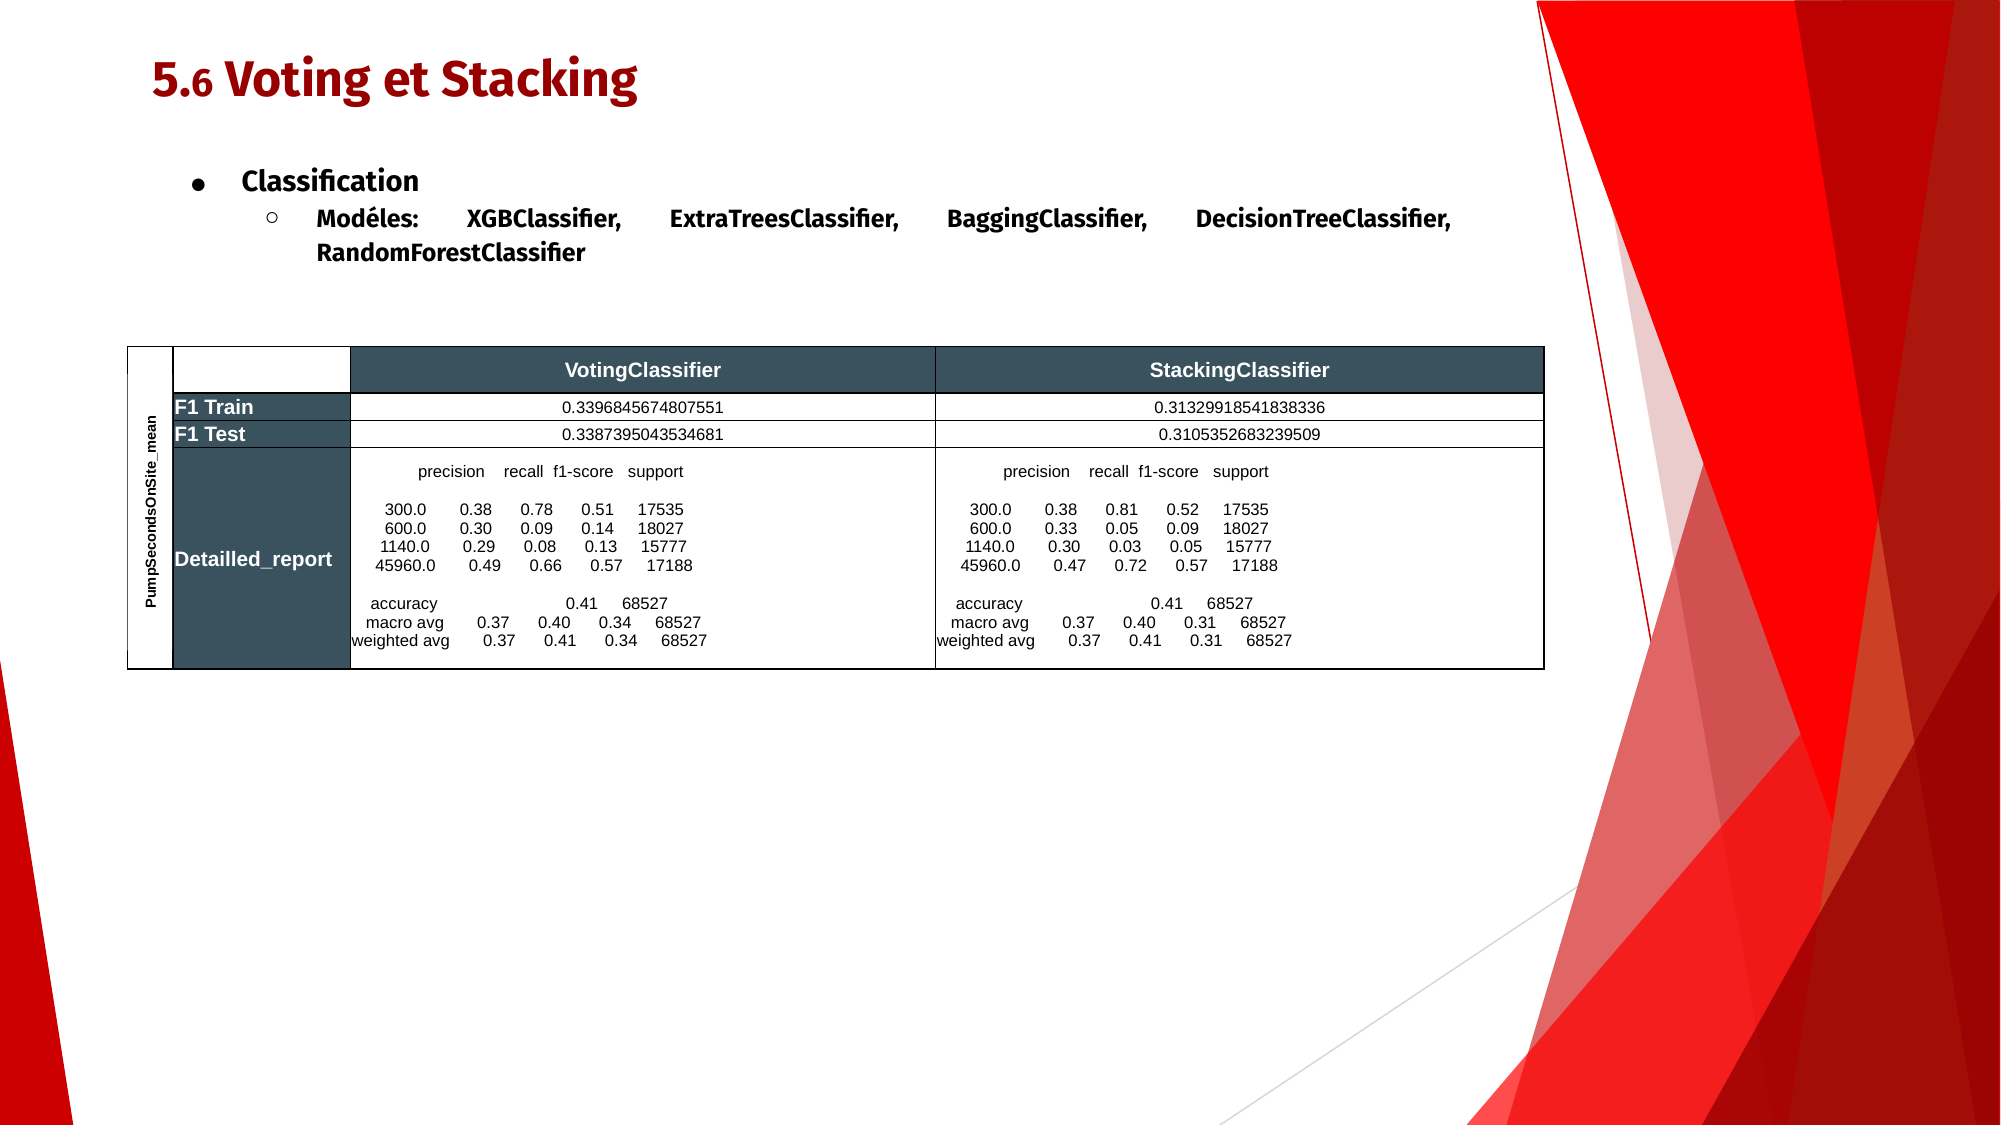

# 5.6 Voting et Stacking
Classification
Modéles: XGBClassifier, ExtraTreesClassifier, BaggingClassifier, DecisionTreeClassifier, RandomForestClassifier
|  |  | VotingClassifier | StackingClassifier |
| --- | --- | --- | --- |
| PumpMinutesOnSite\_mean | F1 Train | 0.3396845674807551 | 0.31329918541838336 |
|  | F1 Test | 0.3387395043534681 | 0.3105352683239509 |
|  | Detailled\_report | precision recall f1-score support 300.0 0.38 0.78 0.51 17535 600.0 0.30 0.09 0.14 18027 1140.0 0.29 0.08 0.13 15777 45960.0 0.49 0.66 0.57 17188 accuracy 0.41 68527 macro avg 0.37 0.40 0.34 68527 weighted avg 0.37 0.41 0.34 68527 | precision recall f1-score support 300.0 0.38 0.81 0.52 17535 600.0 0.33 0.05 0.09 18027 1140.0 0.30 0.03 0.05 15777 45960.0 0.47 0.72 0.57 17188 accuracy 0.41 68527 macro avg 0.37 0.40 0.31 68527 weighted avg 0.37 0.41 0.31 68527 |
PumpSecondsOnSite_mean